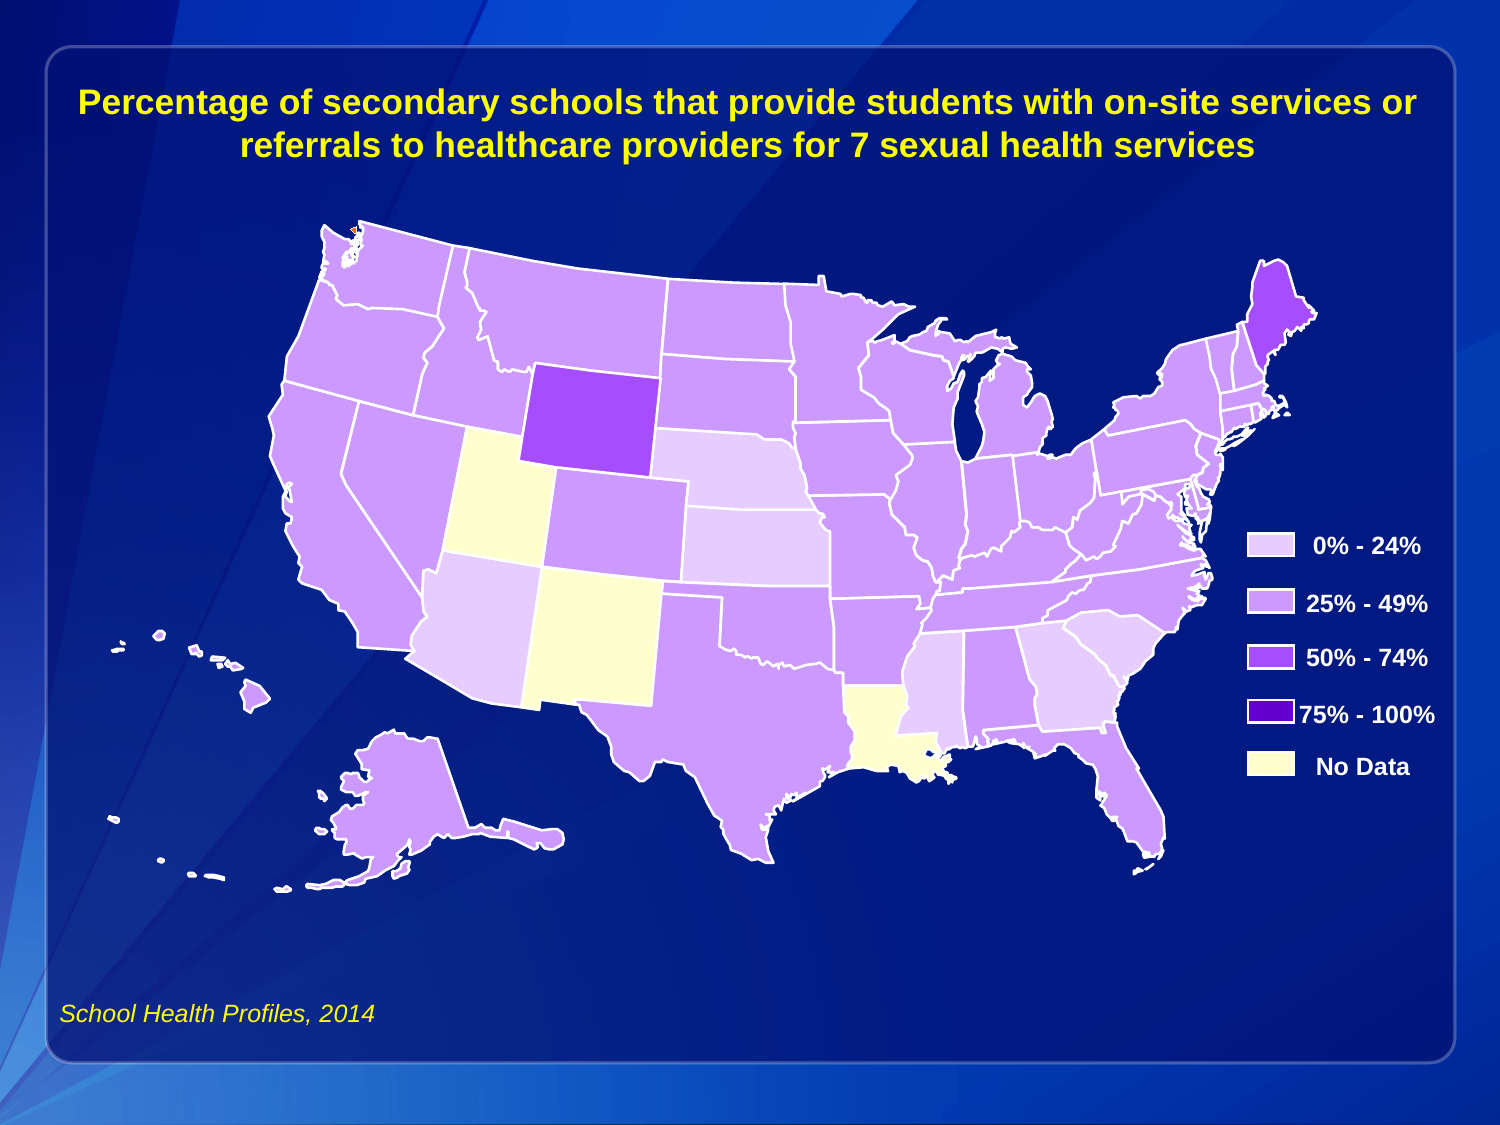

Percentage of secondary schools that provide students with on-site services or referrals to healthcare providers for 7 sexual health services

0% - 24%

25% - 49%

50% - 74%

75% - 100%

No Data

School Health Profiles, 2014